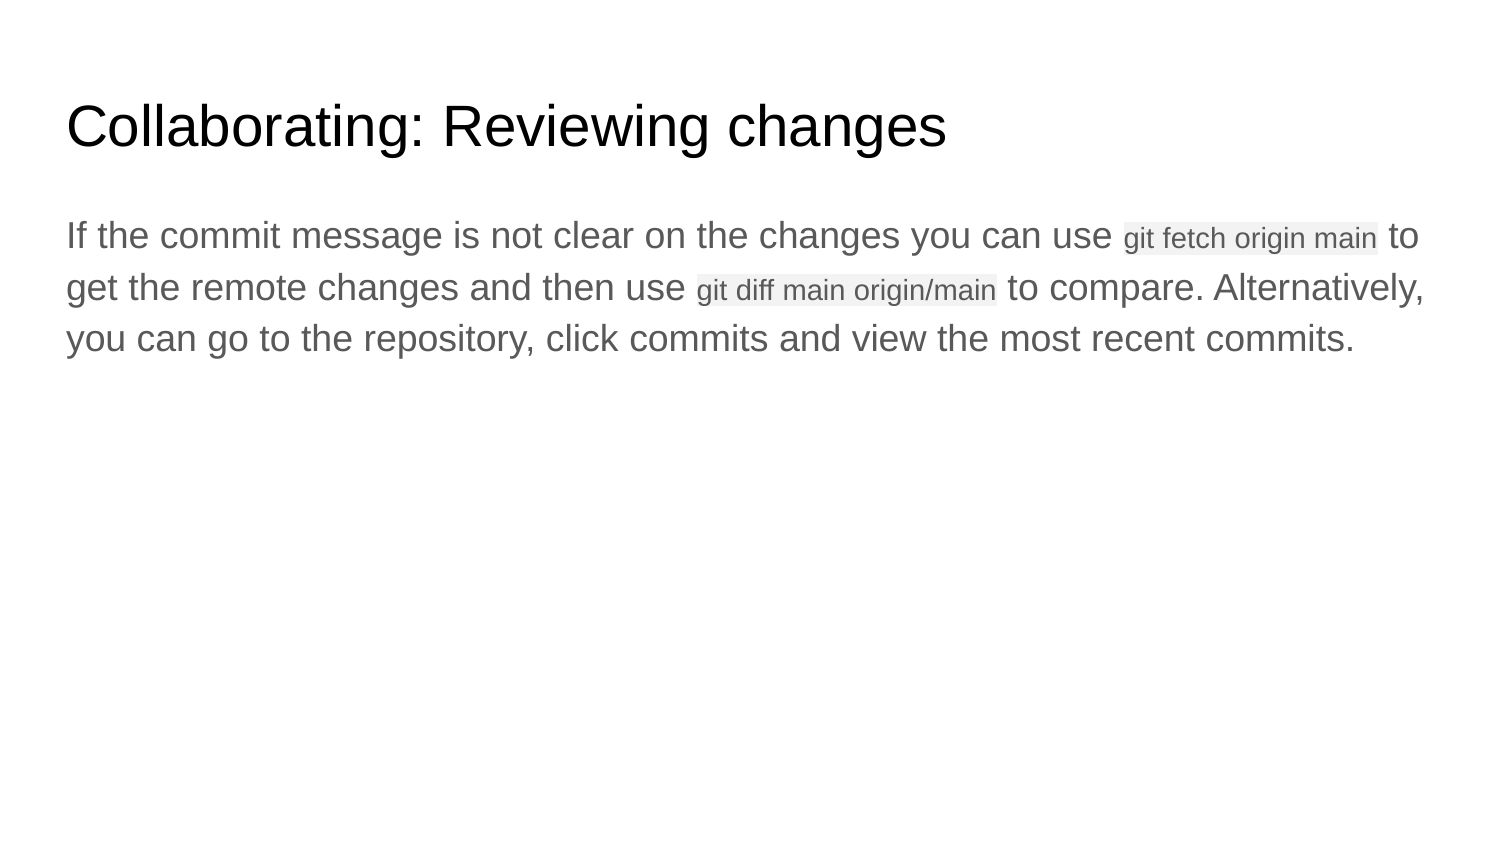

# Collaborating: Reviewing changes
If the commit message is not clear on the changes you can use git fetch origin main to get the remote changes and then use git diff main origin/main to compare. Alternatively, you can go to the repository, click commits and view the most recent commits.